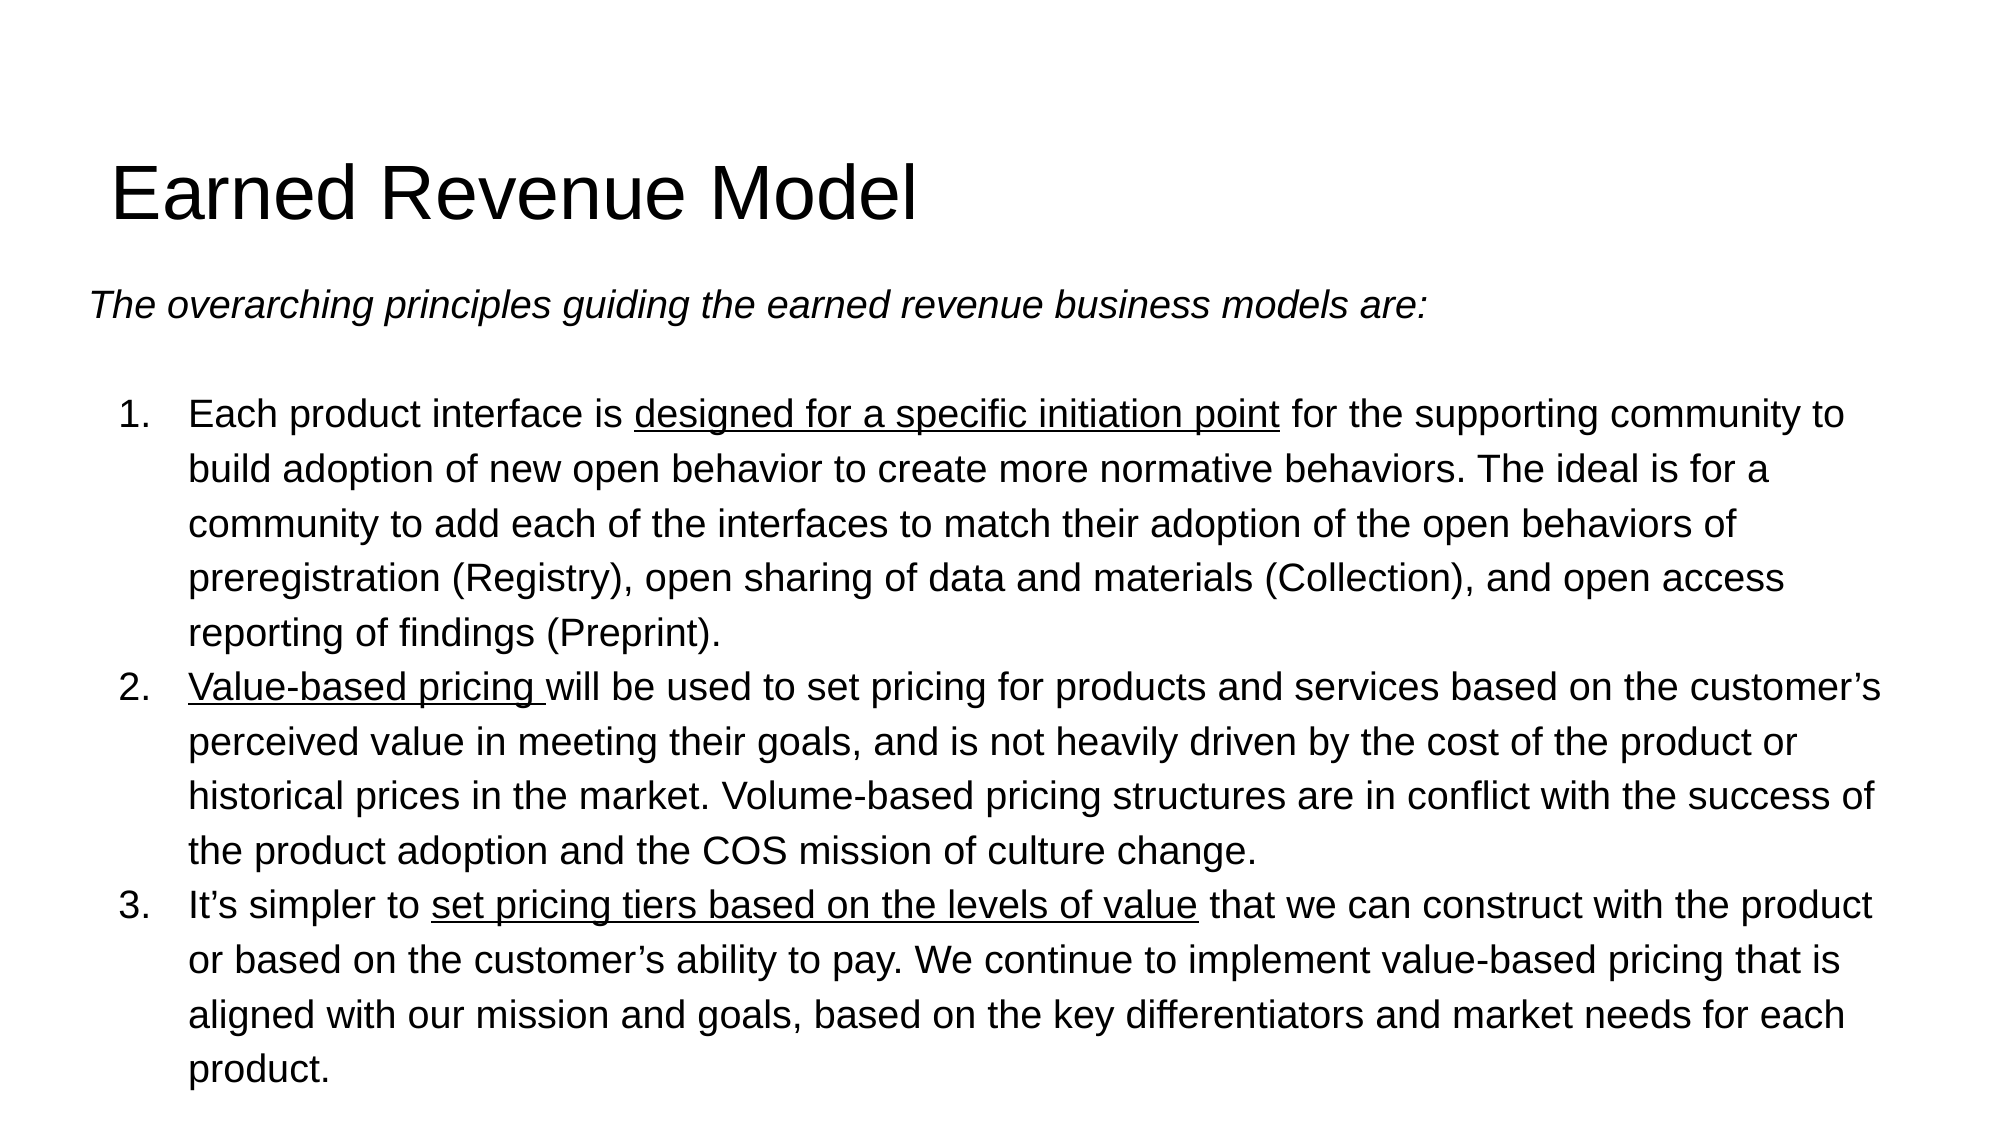

# Earned Revenue Model
The overarching principles guiding the earned revenue business models are:

Each product interface is designed for a specific initiation point for the supporting community to build adoption of new open behavior to create more normative behaviors. The ideal is for a community to add each of the interfaces to match their adoption of the open behaviors of preregistration (Registry), open sharing of data and materials (Collection), and open access reporting of findings (Preprint).
Value-based pricing will be used to set pricing for products and services based on the customer’s perceived value in meeting their goals, and is not heavily driven by the cost of the product or historical prices in the market. Volume-based pricing structures are in conflict with the success of the product adoption and the COS mission of culture change.
It’s simpler to set pricing tiers based on the levels of value that we can construct with the product or based on the customer’s ability to pay. We continue to implement value-based pricing that is aligned with our mission and goals, based on the key differentiators and market needs for each product.